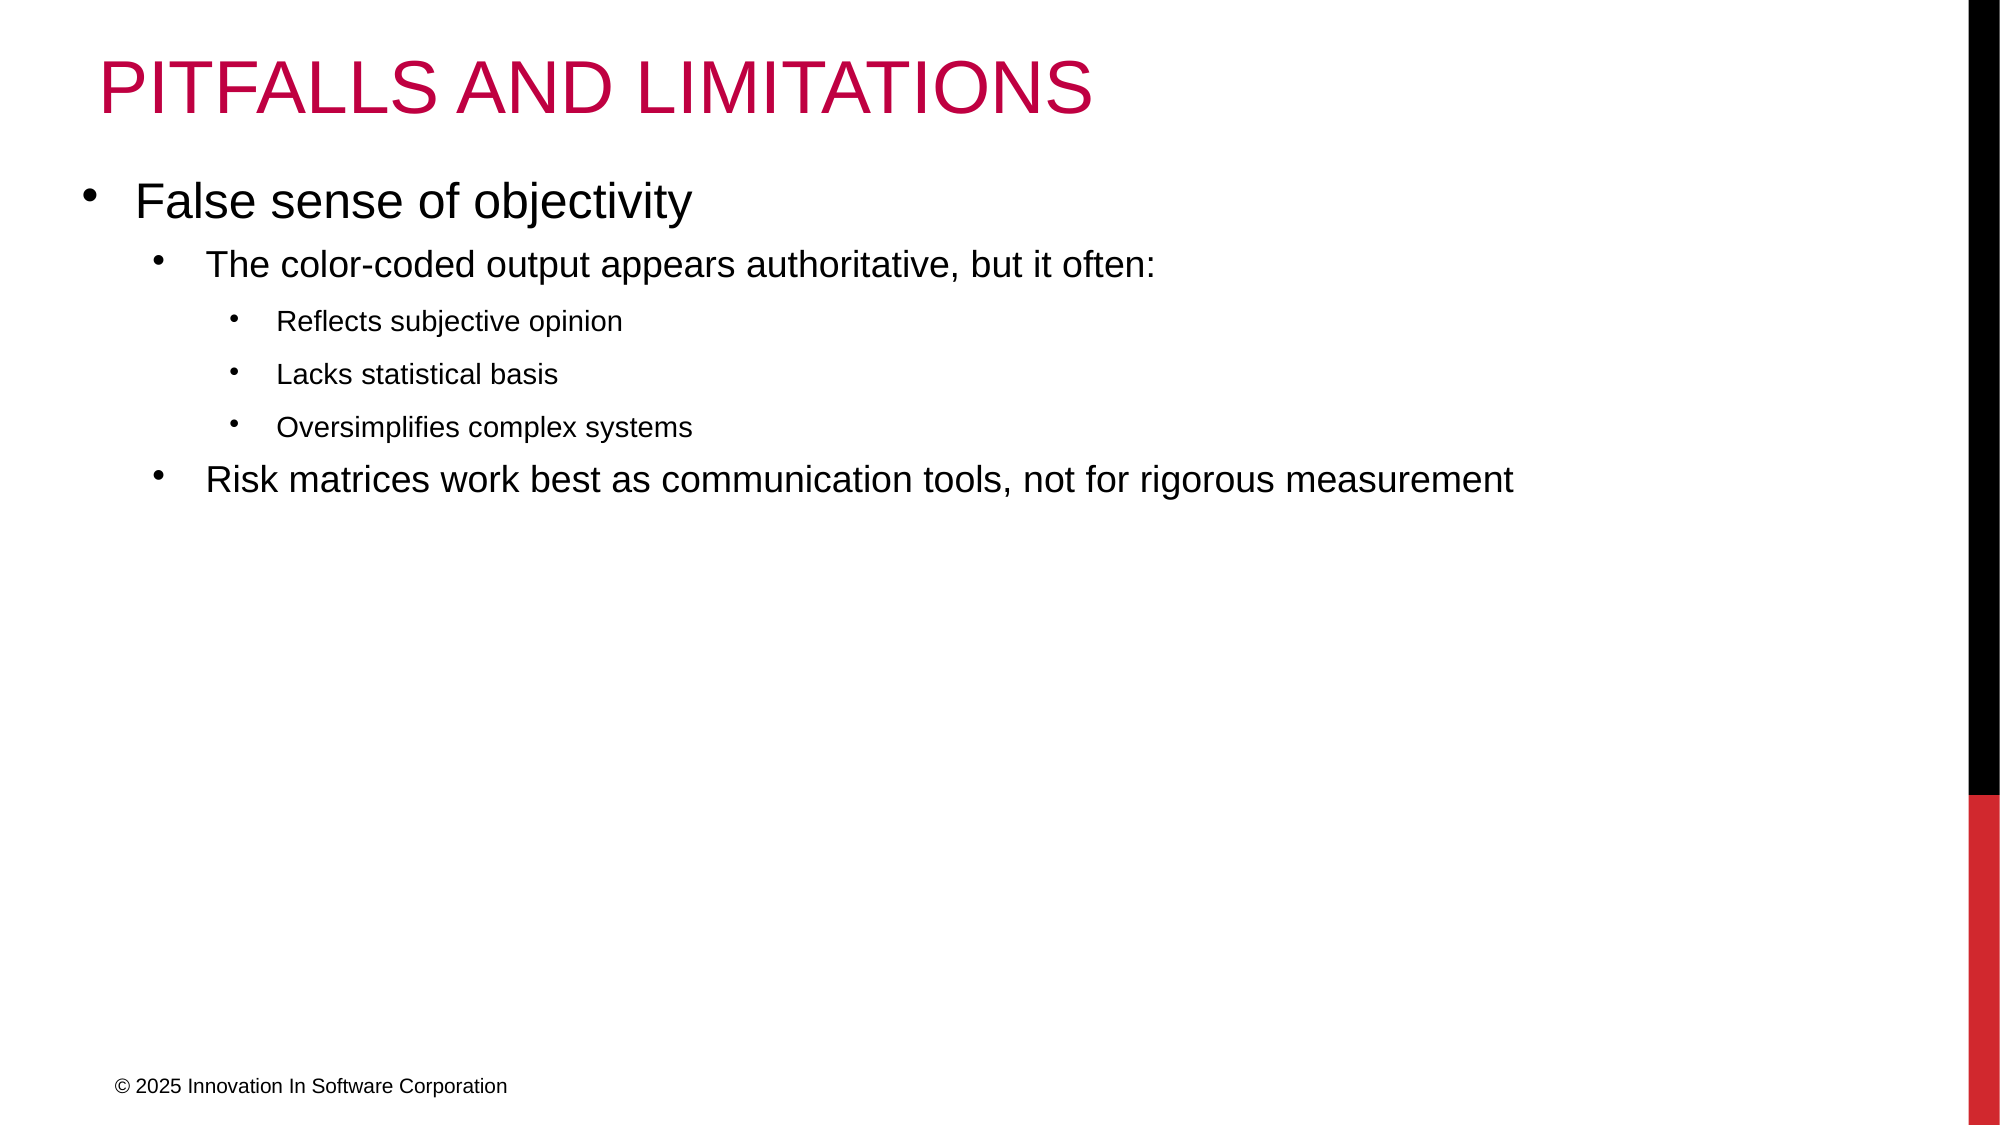

# Pitfalls and Limitations
False sense of objectivity
The color-coded output appears authoritative, but it often:
Reflects subjective opinion
Lacks statistical basis
Oversimplifies complex systems
Risk matrices work best as communication tools, not for rigorous measurement
© 2025 Innovation In Software Corporation